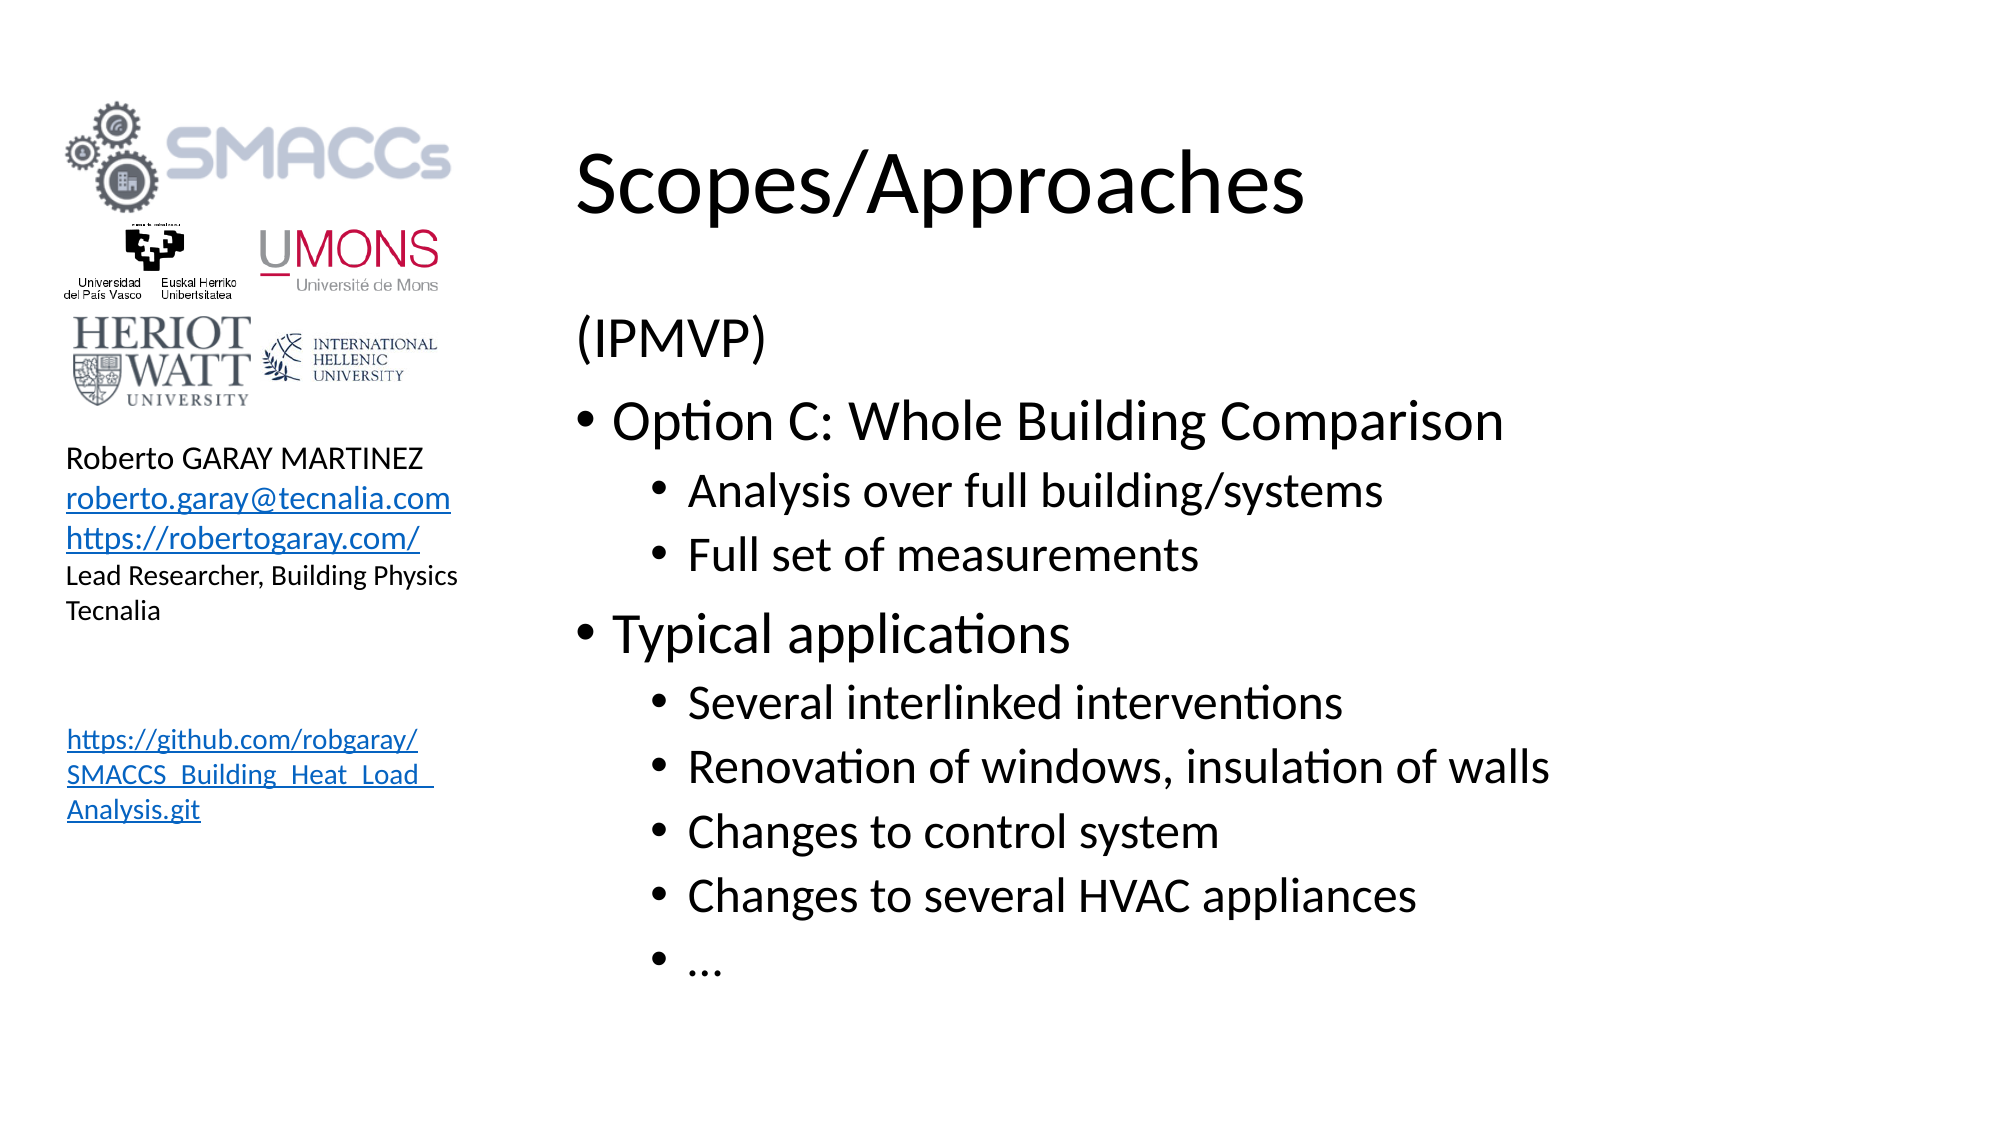

# Scopes/Approaches
(IPMVP)
Option C: Whole Building Comparison
Analysis over full building/systems
Full set of measurements
Typical applications
Several interlinked interventions
Renovation of windows, insulation of walls
Changes to control system
Changes to several HVAC appliances
…